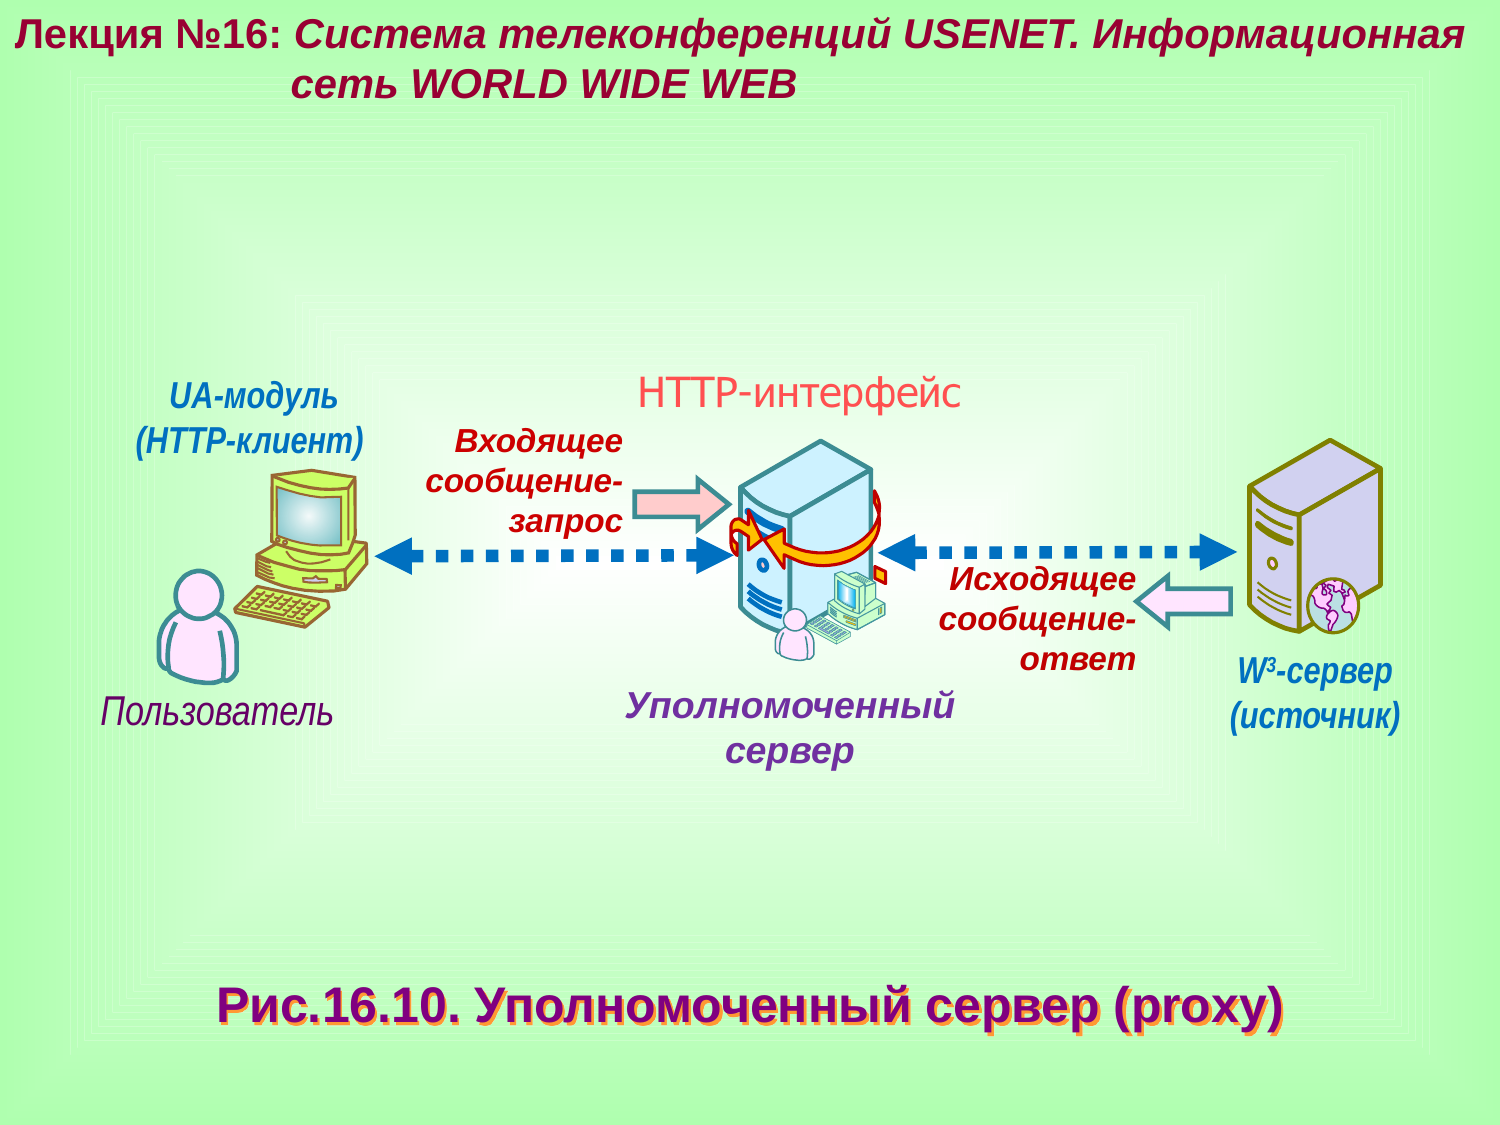

Лекция №16: Система телеконференций USENET. Информационная
                        сеть WORLD WIDE WEB
НТТР-интерфейс
UA-модуль
(НТТР-клиент)
Входящее сообщение-запрос

Исходящее сообщение-ответ

W3-сервер
(источник)
Уполномоченный сервер
Пользователь
Рис.16.10. Уполномоченный сервер (proxy)